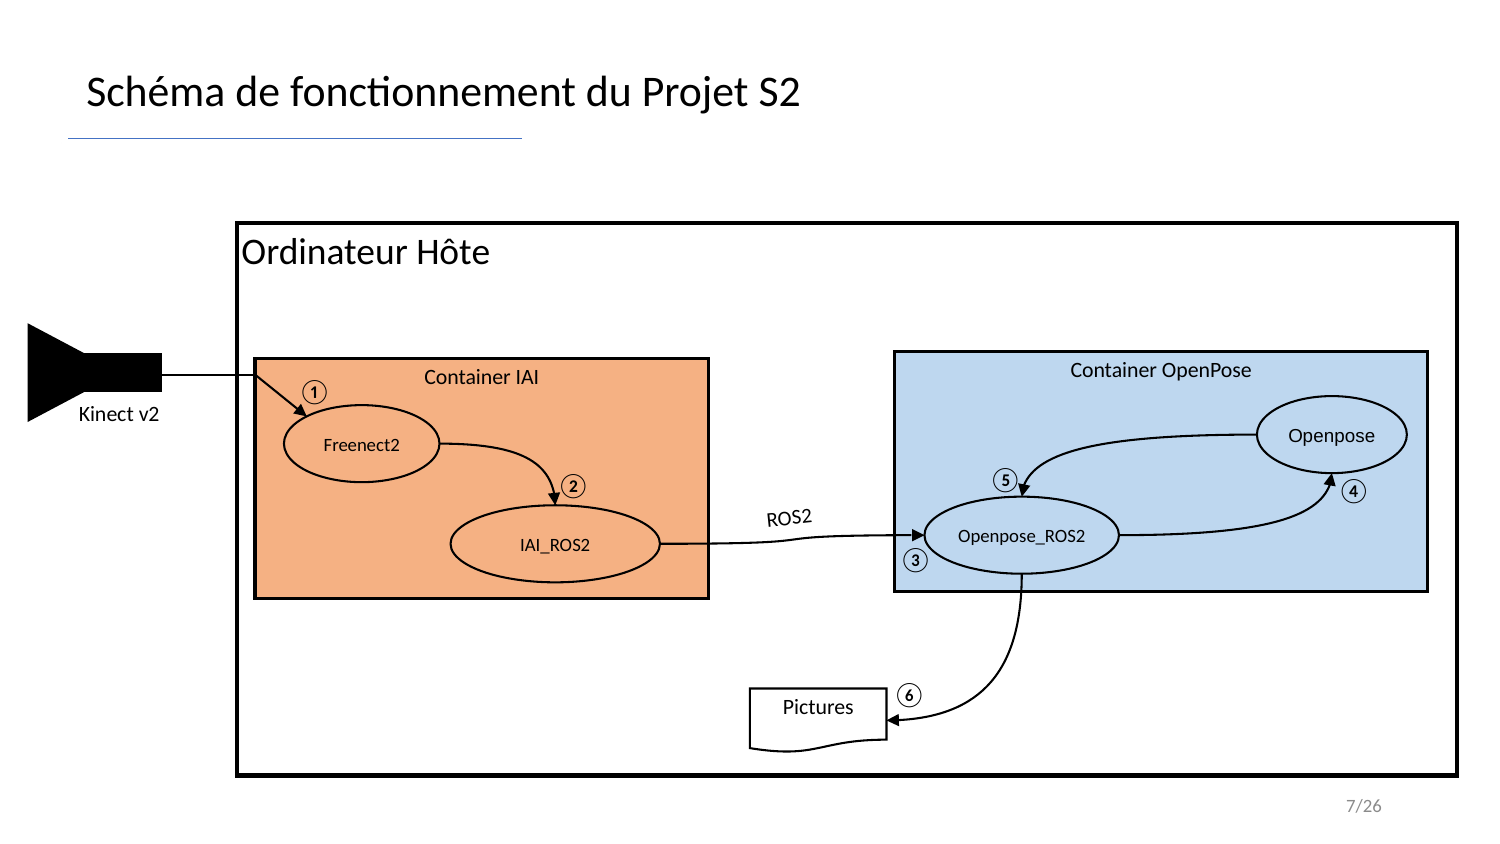

Schéma de fonctionnement du Projet S2
Ordinateur Hôte

Container OpenPose

Container IAI
①
Kinect v2
Openpose
Freenect2
⑤
②
④
ROS2
Openpose_ROS2
IAI_ROS2
③
  ⑥
Pictures
7/26